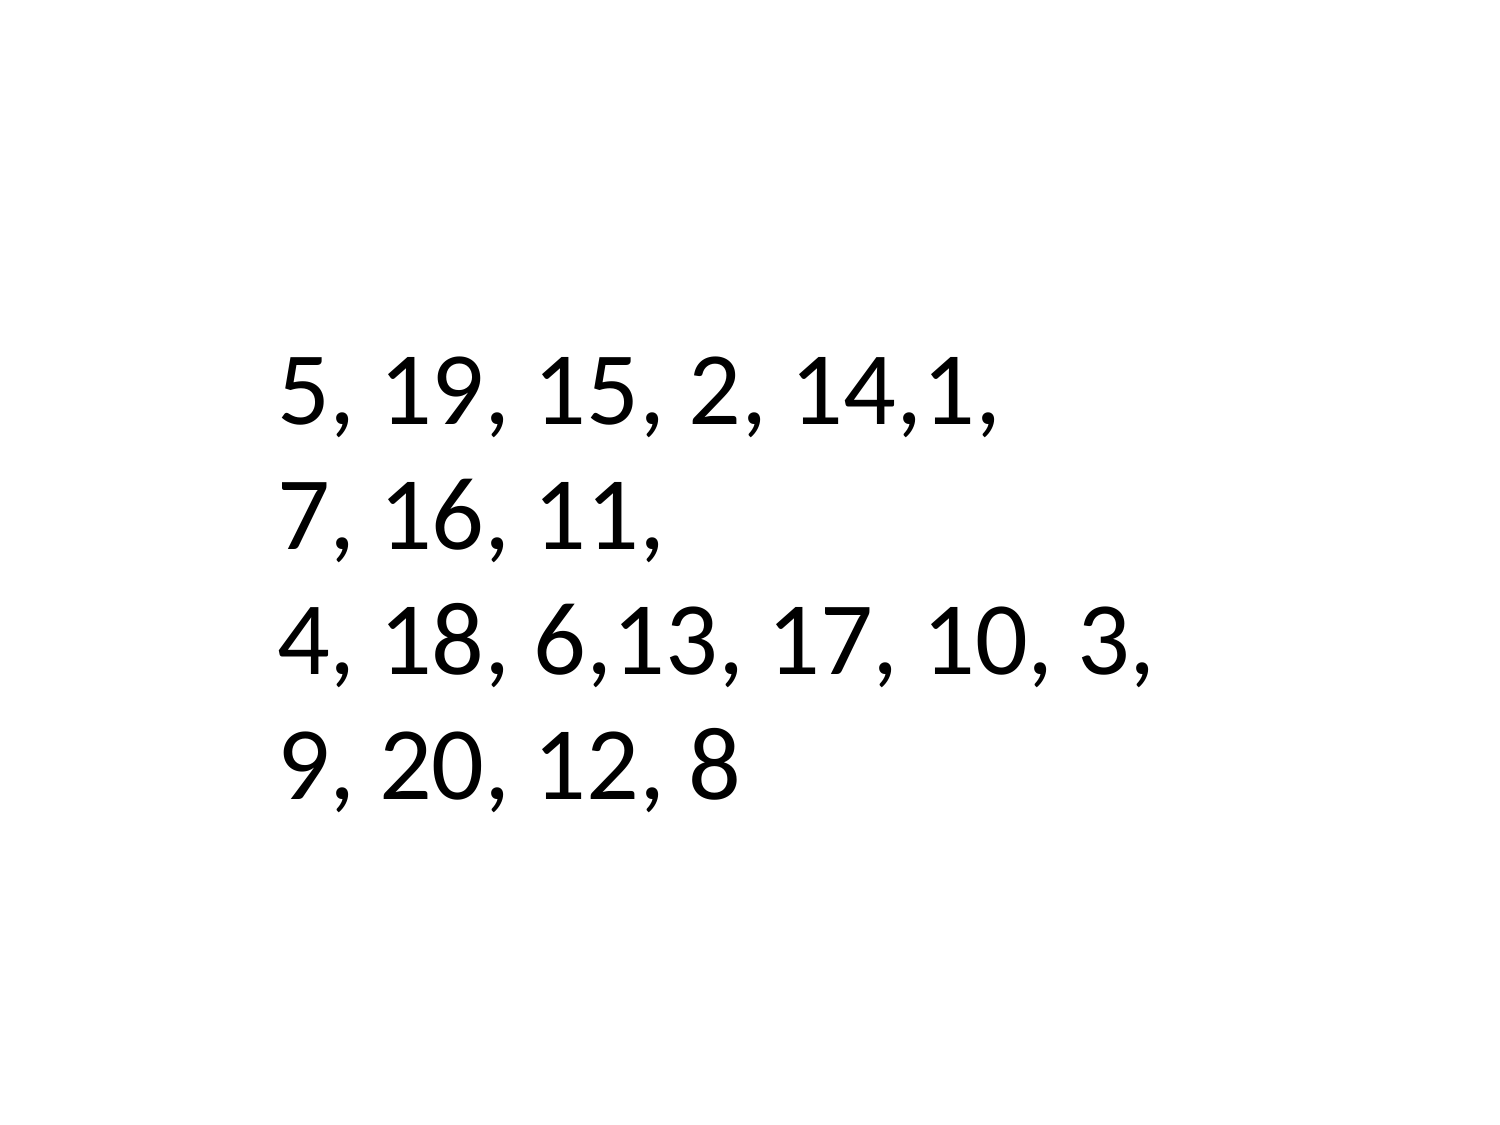

5, 19, 15, 2, 14,1,
7, 16, 11,
4, 18, 6,13, 17, 10, 3,
9, 20, 12, 8